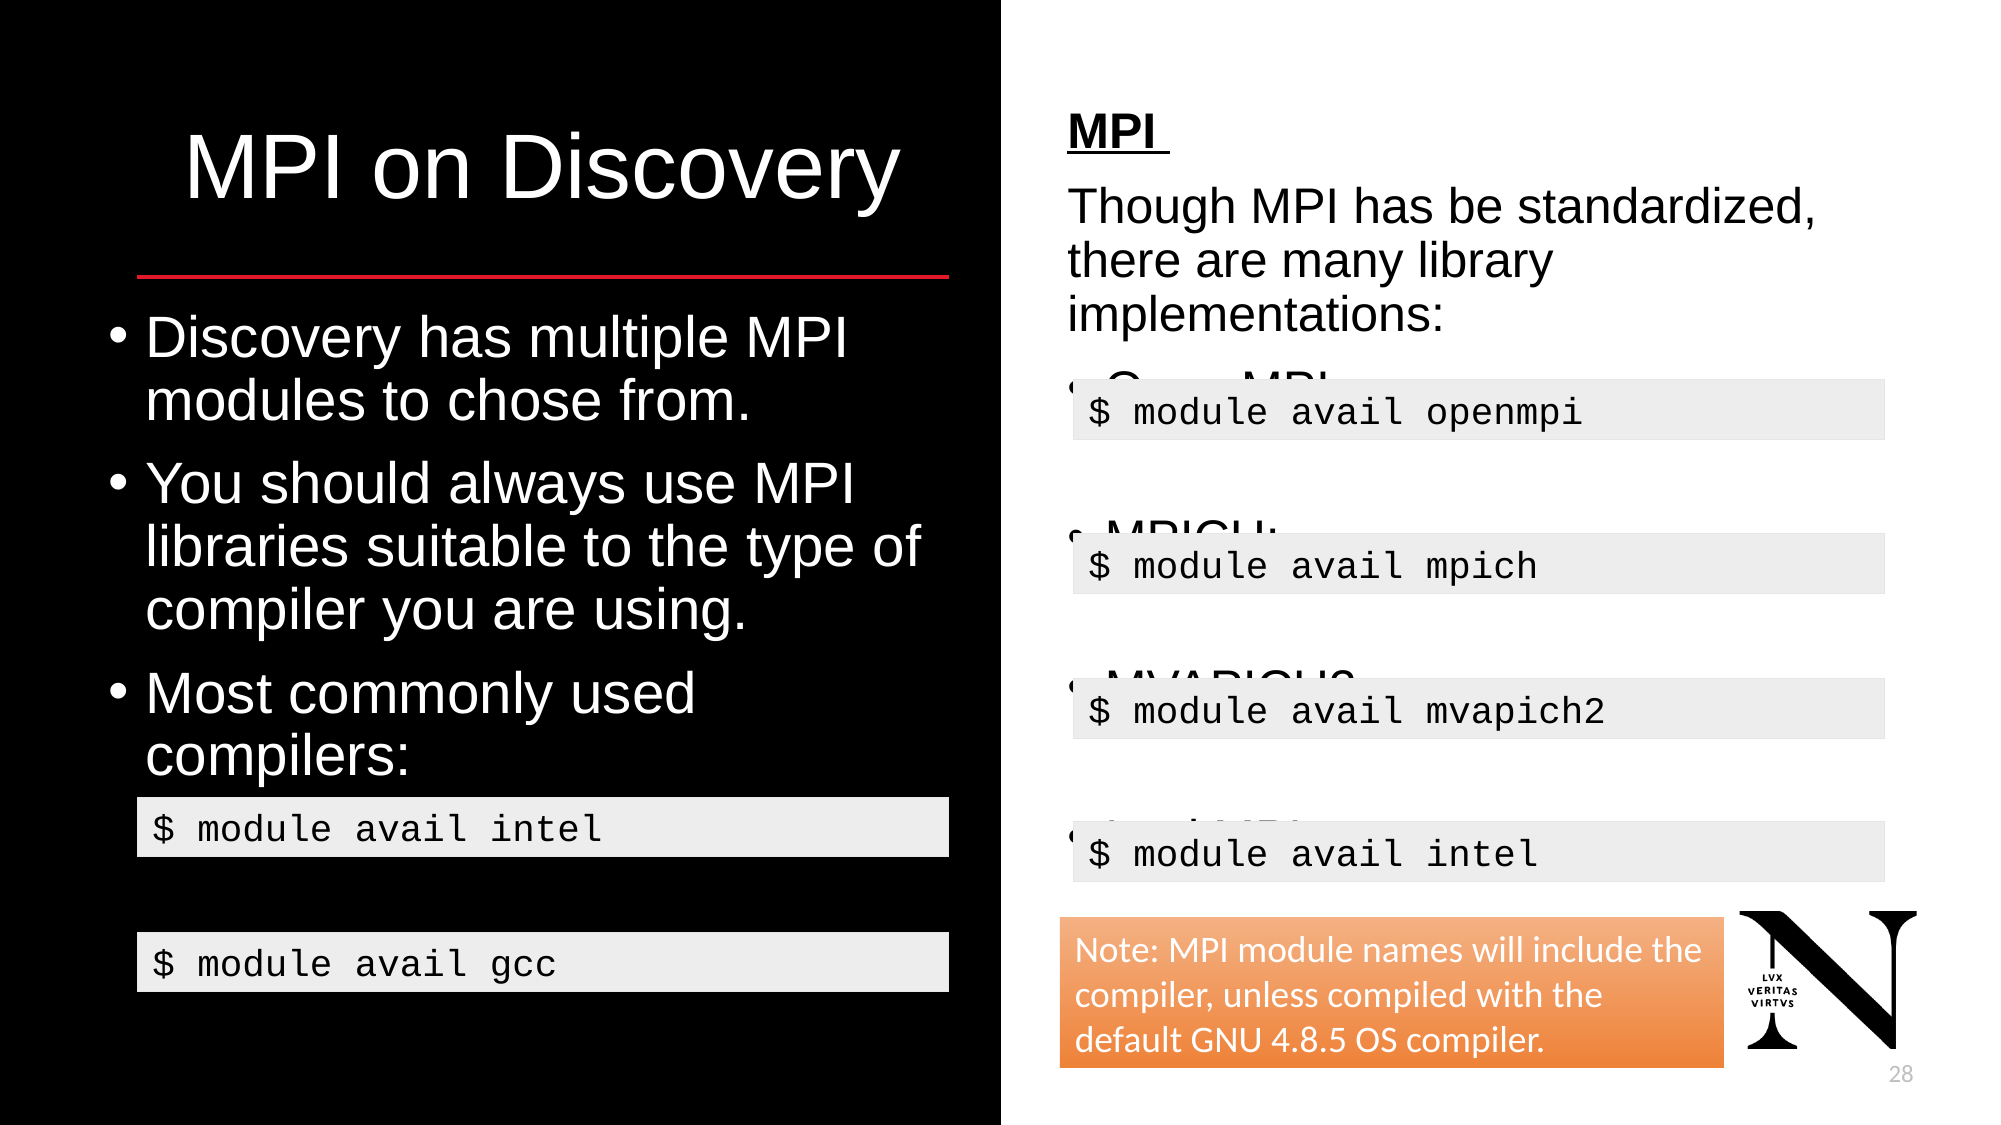

# MPI on Discovery
MPI
Though MPI has be standardized, there are many library implementations:
Open MPI:

MPICH:

MVAPICH2:

Intel MPI:

Discovery has multiple MPI modules to chose from.
You should always use MPI libraries suitable to the type of compiler you are using.
Most commonly used compilers:
Intel compilers:

GNU compilers:

$ module avail openmpi
$ module avail mpich
$ module avail mvapich2
$ module avail intel
$ module avail intel
Note: MPI module names will include the compiler, unless compiled with the default GNU 4.8.5 OS compiler.
$ module avail gcc
28